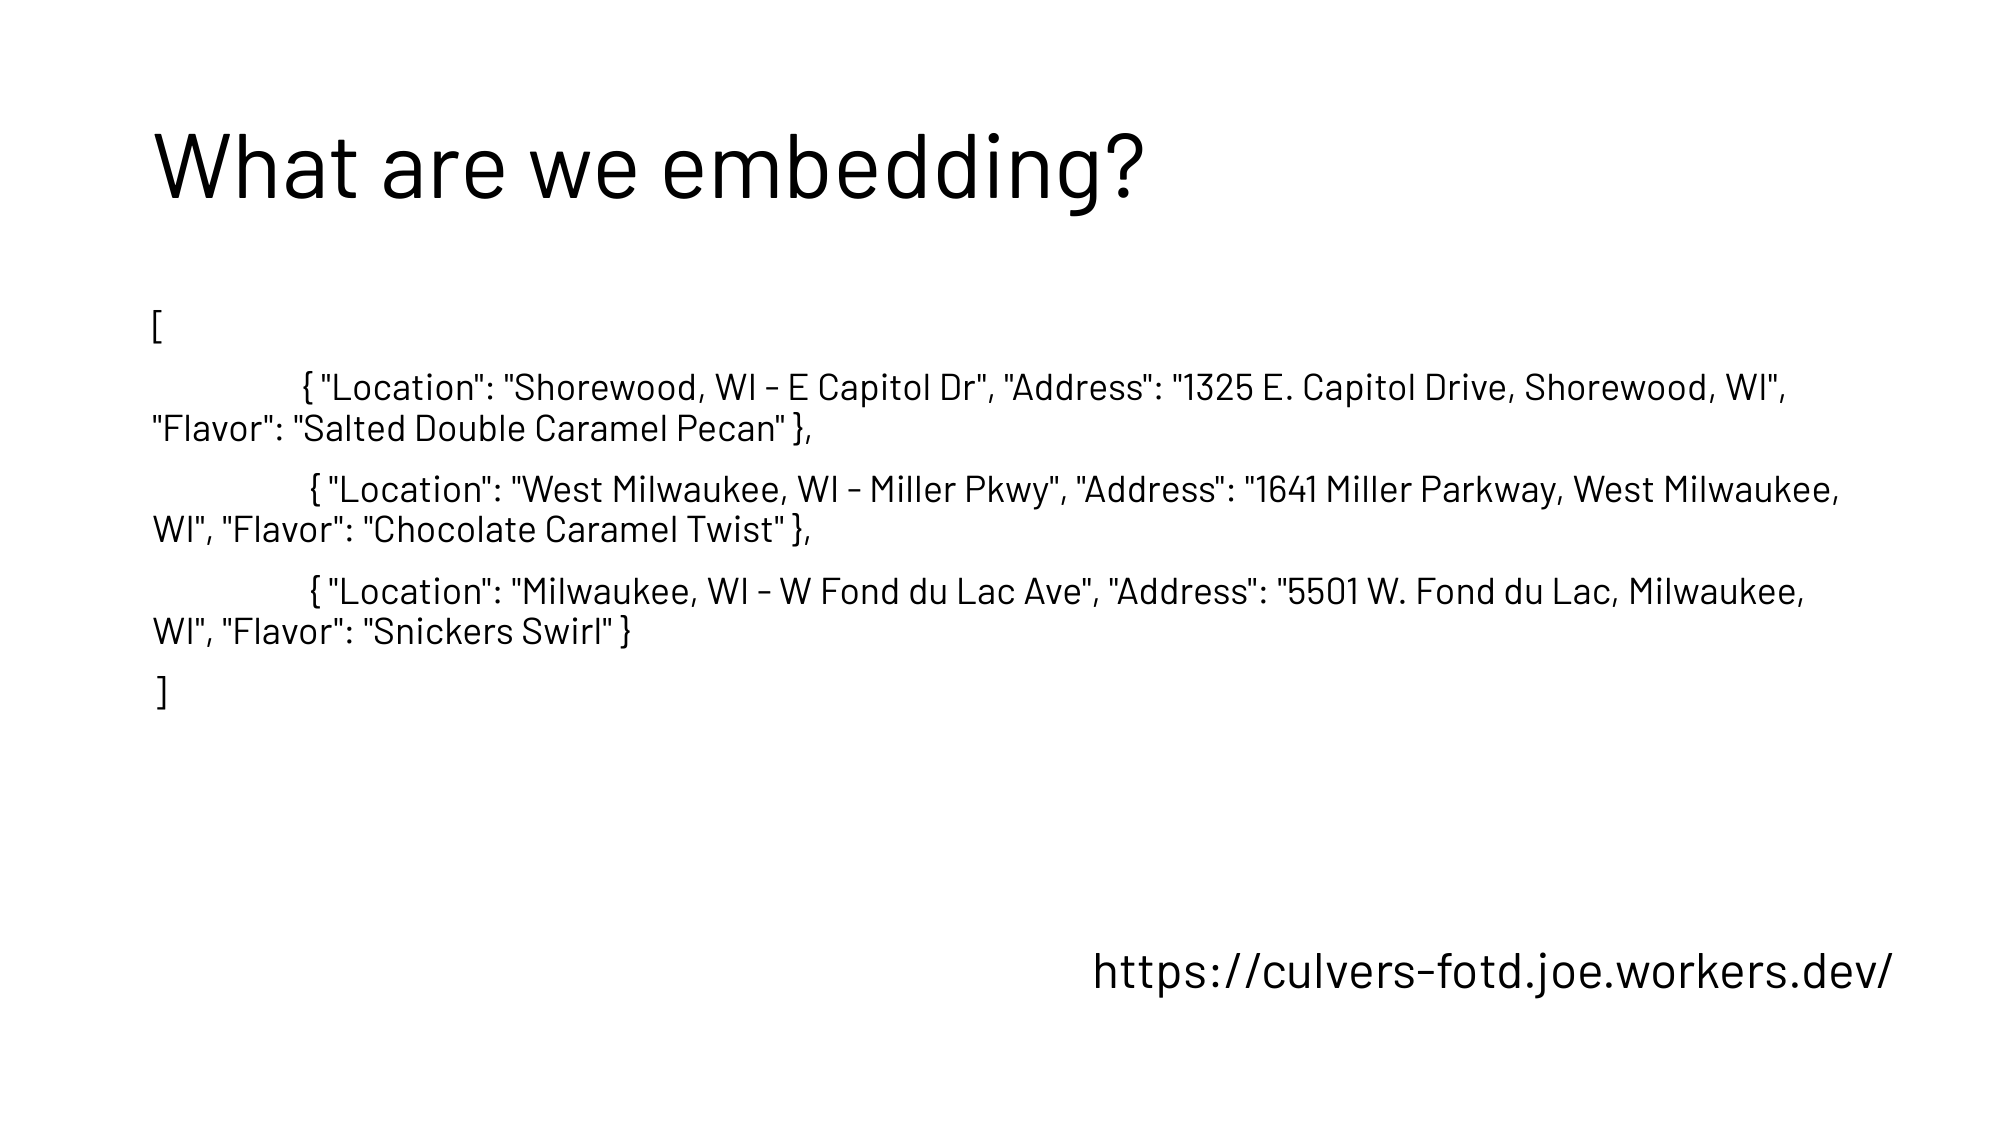

# What are we embedding?
[
	{ "Location": "Shorewood, WI - E Capitol Dr", "Address": "1325 E. Capitol Drive, Shorewood, WI", "Flavor": "Salted Double Caramel Pecan" },
	 { "Location": "West Milwaukee, WI - Miller Pkwy", "Address": "1641 Miller Parkway, West Milwaukee, WI", "Flavor": "Chocolate Caramel Twist" },
	 { "Location": "Milwaukee, WI - W Fond du Lac Ave", "Address": "5501 W. Fond du Lac, Milwaukee, WI", "Flavor": "Snickers Swirl" }
]
https://culvers-fotd.joe.workers.dev/